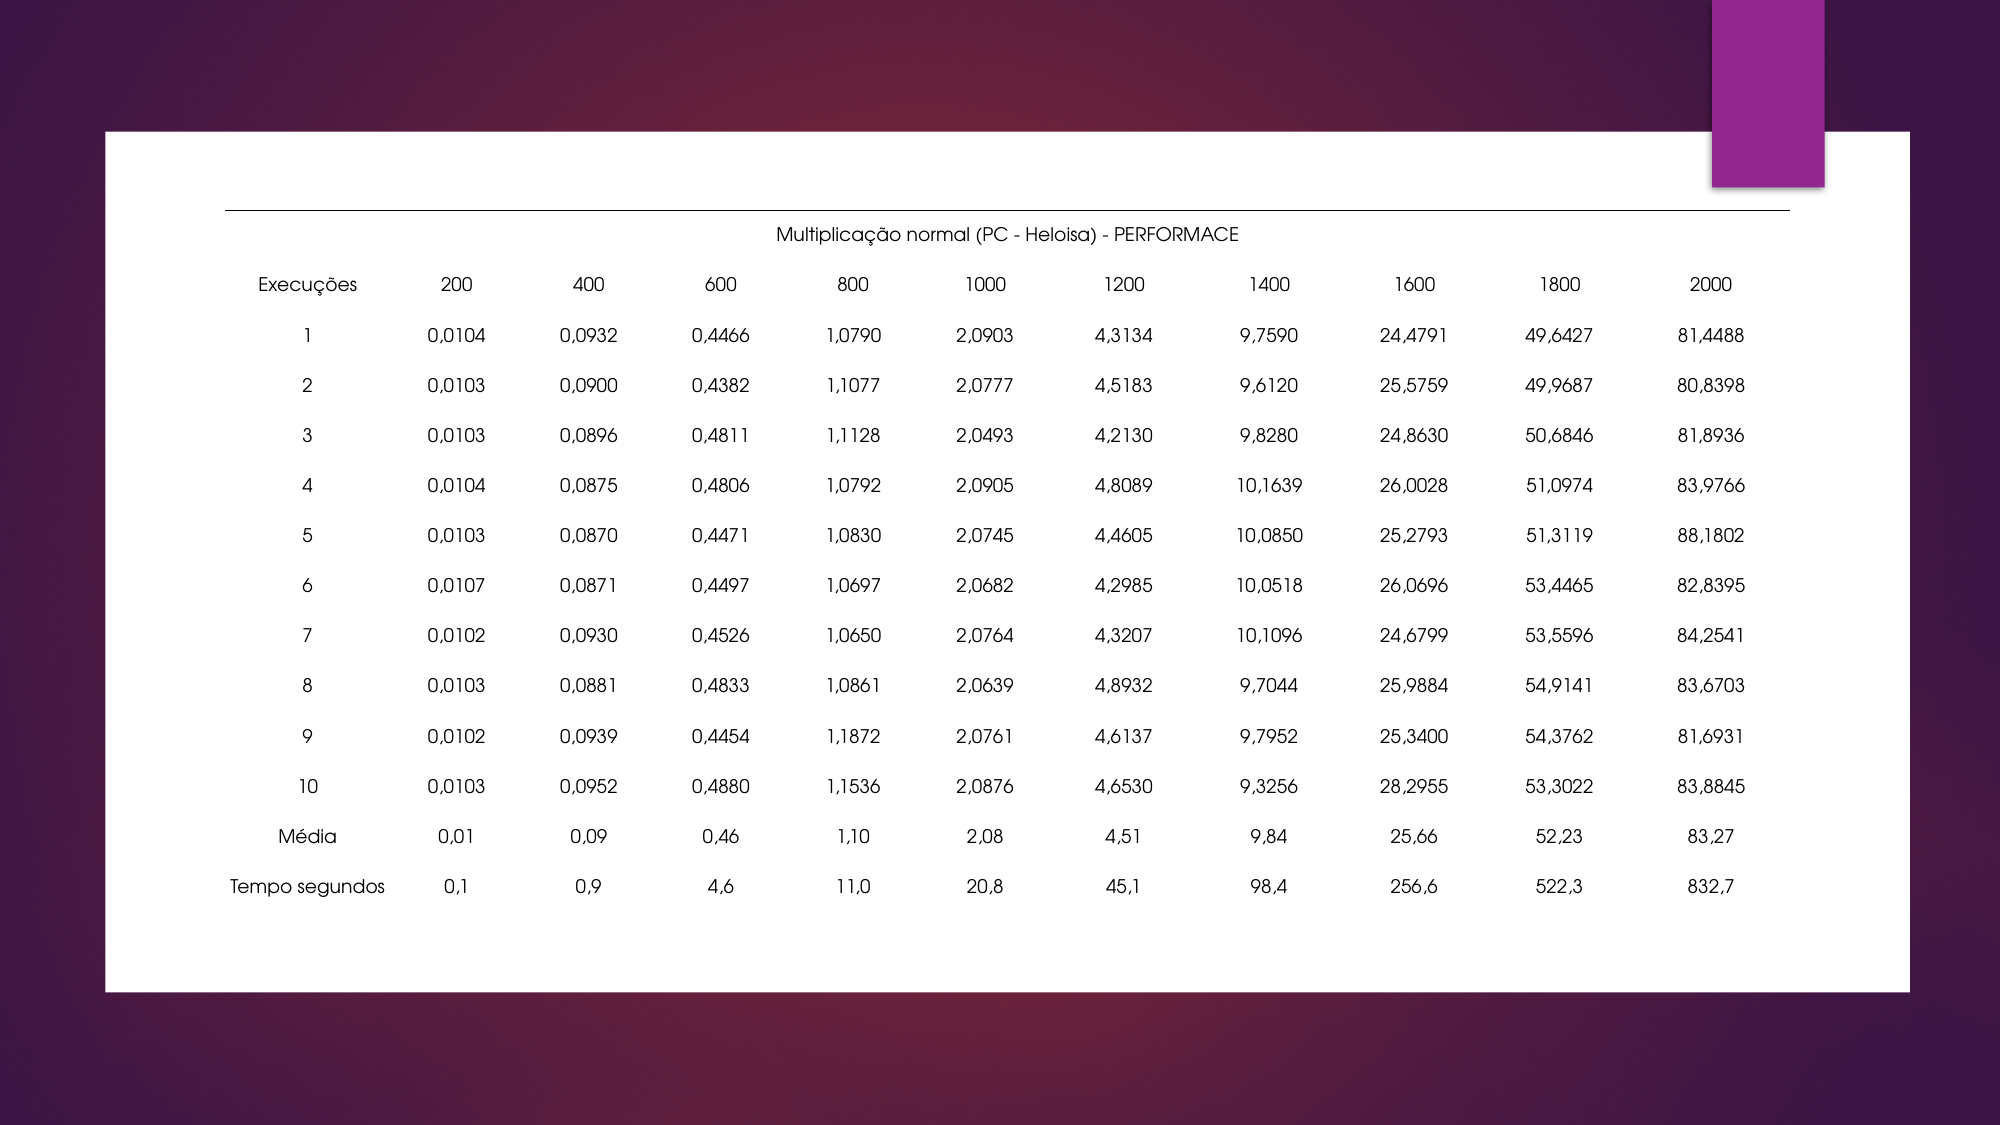

| Multiplicação normal (PC - Heloisa) - PERFORMACE |  |  |  |  |  |  |  |  |  |  |
| --- | --- | --- | --- | --- | --- | --- | --- | --- | --- | --- |
| Execuções | 200 | 400 | 600 | 800 | 1000 | 1200 | 1400 | 1600 | 1800 | 2000 |
| 1 | 0,0104 | 0,0932 | 0,4466 | 1,0790 | 2,0903 | 4,3134 | 9,7590 | 24,4791 | 49,6427 | 81,4488 |
| 2 | 0,0103 | 0,0900 | 0,4382 | 1,1077 | 2,0777 | 4,5183 | 9,6120 | 25,5759 | 49,9687 | 80,8398 |
| 3 | 0,0103 | 0,0896 | 0,4811 | 1,1128 | 2,0493 | 4,2130 | 9,8280 | 24,8630 | 50,6846 | 81,8936 |
| 4 | 0,0104 | 0,0875 | 0,4806 | 1,0792 | 2,0905 | 4,8089 | 10,1639 | 26,0028 | 51,0974 | 83,9766 |
| 5 | 0,0103 | 0,0870 | 0,4471 | 1,0830 | 2,0745 | 4,4605 | 10,0850 | 25,2793 | 51,3119 | 88,1802 |
| 6 | 0,0107 | 0,0871 | 0,4497 | 1,0697 | 2,0682 | 4,2985 | 10,0518 | 26,0696 | 53,4465 | 82,8395 |
| 7 | 0,0102 | 0,0930 | 0,4526 | 1,0650 | 2,0764 | 4,3207 | 10,1096 | 24,6799 | 53,5596 | 84,2541 |
| 8 | 0,0103 | 0,0881 | 0,4833 | 1,0861 | 2,0639 | 4,8932 | 9,7044 | 25,9884 | 54,9141 | 83,6703 |
| 9 | 0,0102 | 0,0939 | 0,4454 | 1,1872 | 2,0761 | 4,6137 | 9,7952 | 25,3400 | 54,3762 | 81,6931 |
| 10 | 0,0103 | 0,0952 | 0,4880 | 1,1536 | 2,0876 | 4,6530 | 9,3256 | 28,2955 | 53,3022 | 83,8845 |
| Média | 0,01 | 0,09 | 0,46 | 1,10 | 2,08 | 4,51 | 9,84 | 25,66 | 52,23 | 83,27 |
| Tempo segundos | 0,1 | 0,9 | 4,6 | 11,0 | 20,8 | 45,1 | 98,4 | 256,6 | 522,3 | 832,7 |